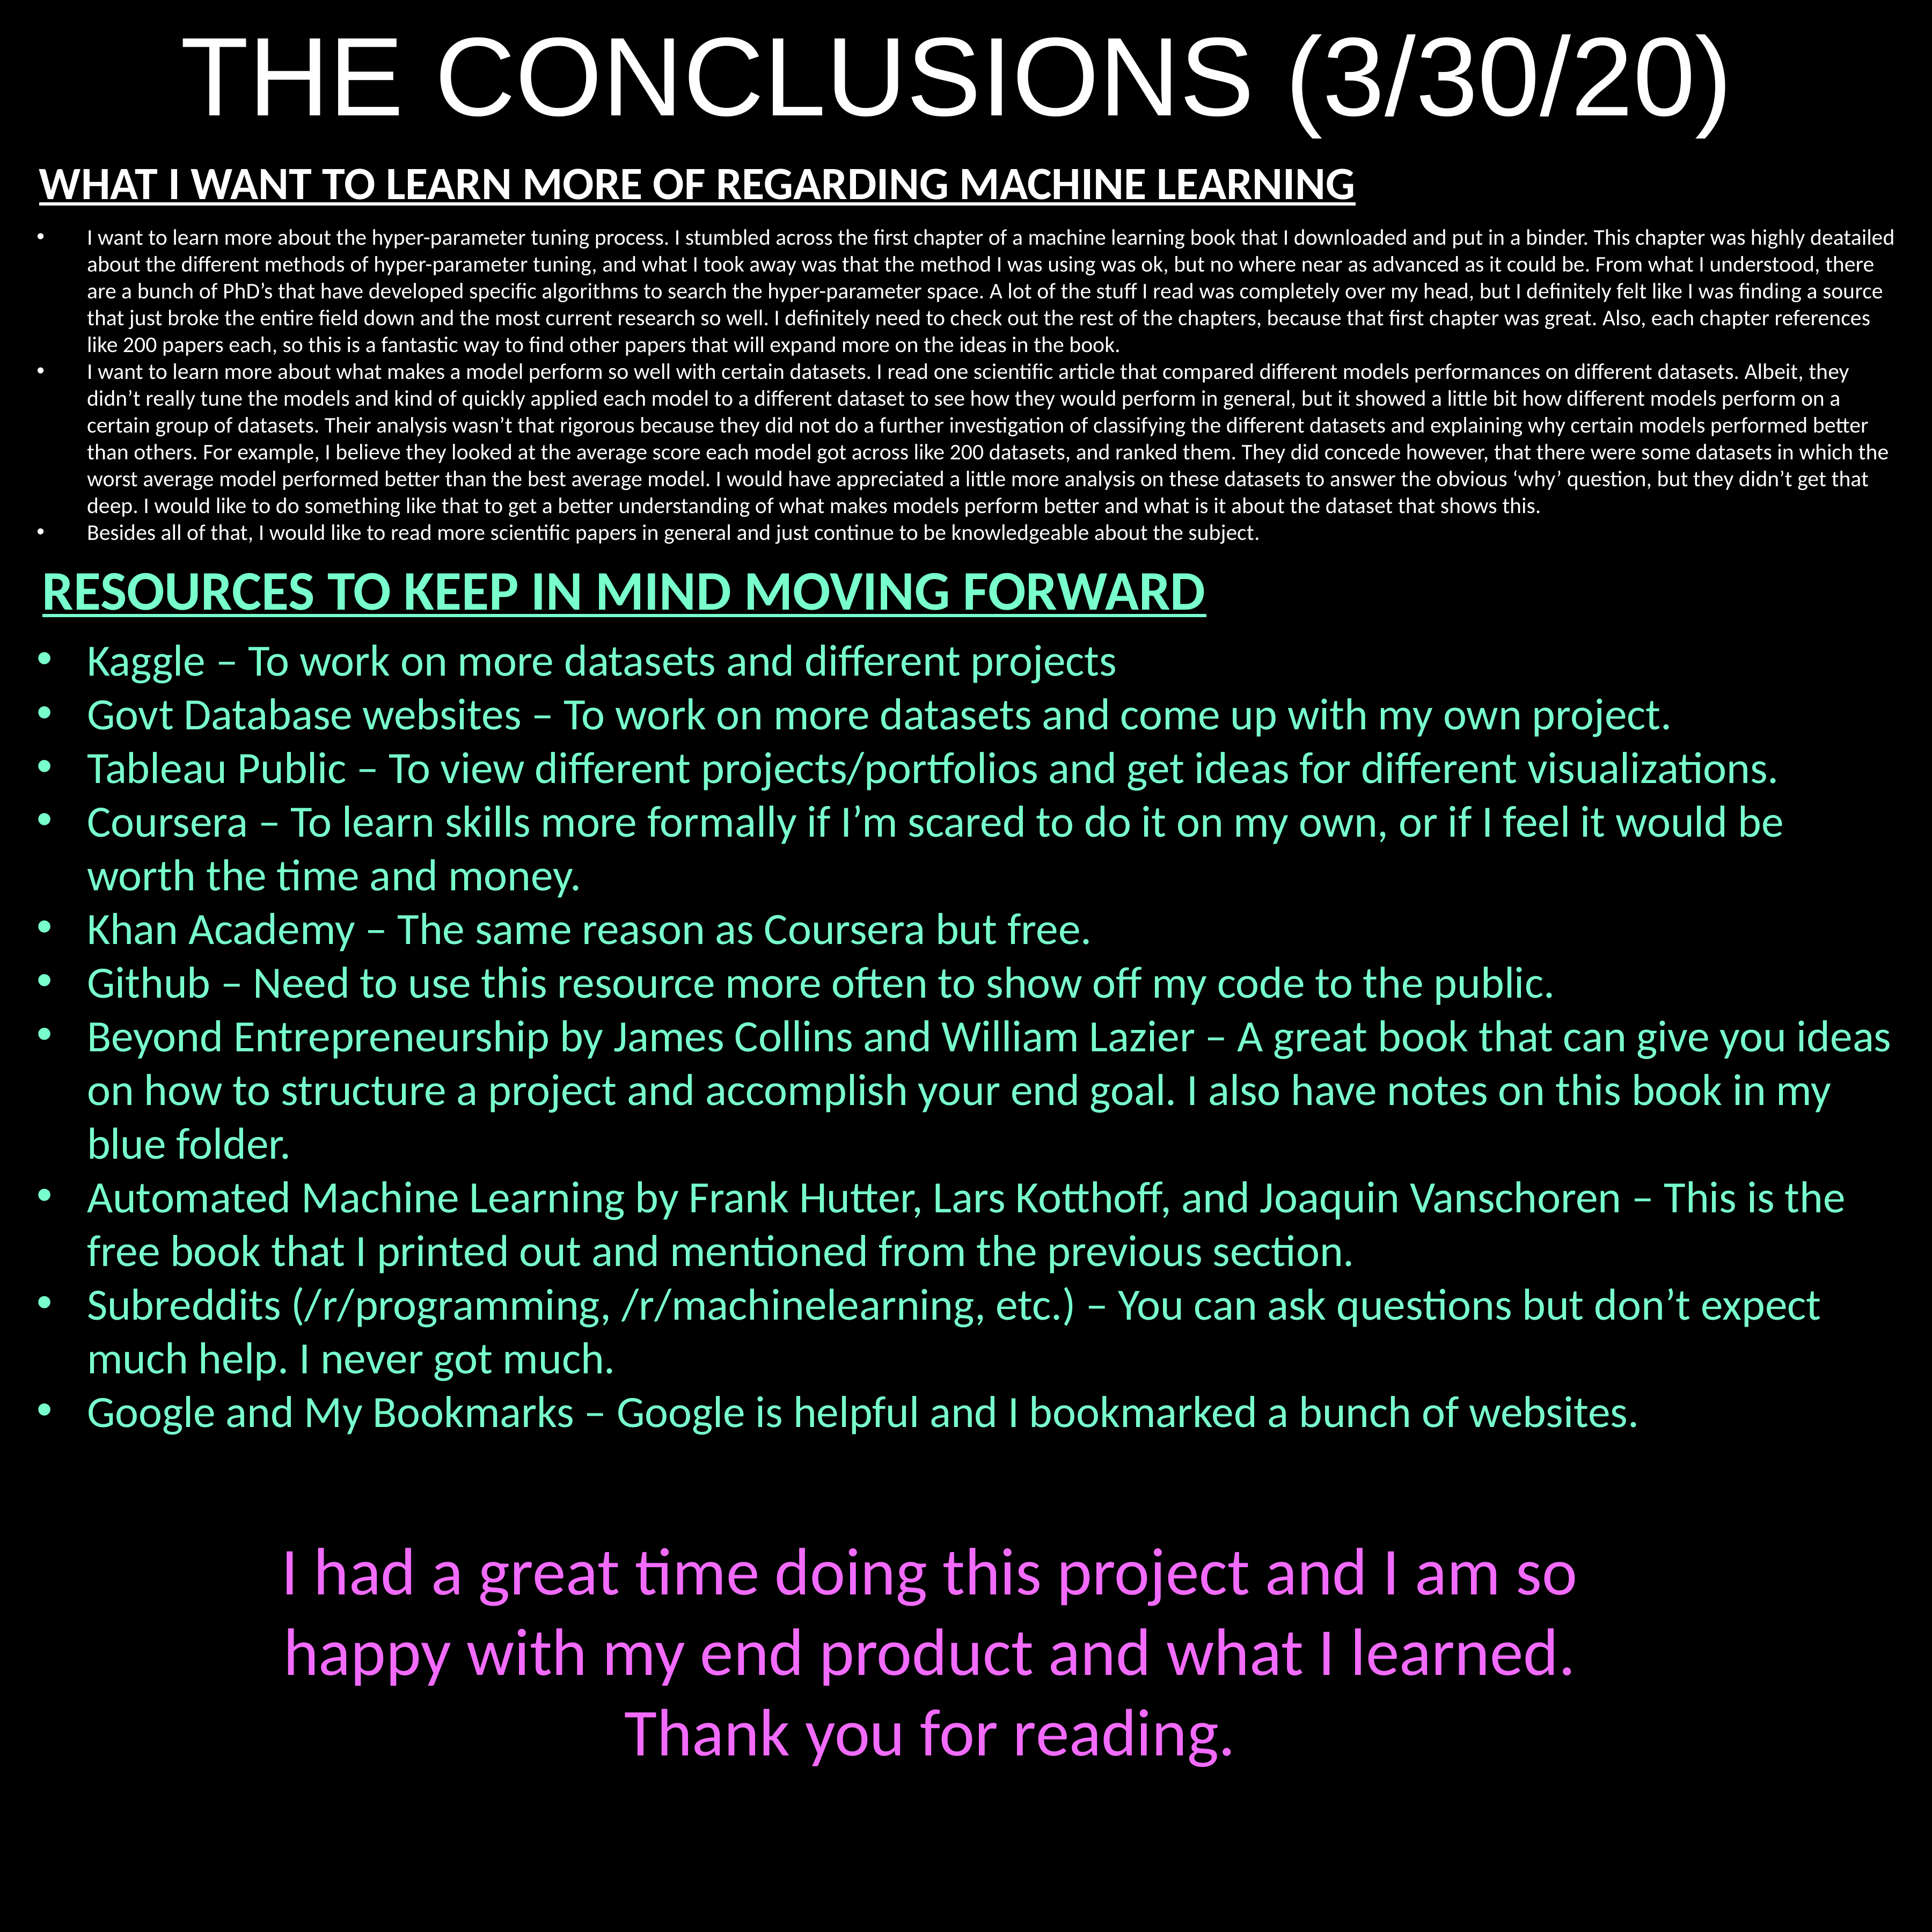

THE CONCLUSIONS (3/30/20)
WHAT I WANT TO LEARN MORE OF REGARDING MACHINE LEARNING
I want to learn more about the hyper-parameter tuning process. I stumbled across the first chapter of a machine learning book that I downloaded and put in a binder. This chapter was highly deatailed about the different methods of hyper-parameter tuning, and what I took away was that the method I was using was ok, but no where near as advanced as it could be. From what I understood, there are a bunch of PhD’s that have developed specific algorithms to search the hyper-parameter space. A lot of the stuff I read was completely over my head, but I definitely felt like I was finding a source that just broke the entire field down and the most current research so well. I definitely need to check out the rest of the chapters, because that first chapter was great. Also, each chapter references like 200 papers each, so this is a fantastic way to find other papers that will expand more on the ideas in the book.
I want to learn more about what makes a model perform so well with certain datasets. I read one scientific article that compared different models performances on different datasets. Albeit, they didn’t really tune the models and kind of quickly applied each model to a different dataset to see how they would perform in general, but it showed a little bit how different models perform on a certain group of datasets. Their analysis wasn’t that rigorous because they did not do a further investigation of classifying the different datasets and explaining why certain models performed better than others. For example, I believe they looked at the average score each model got across like 200 datasets, and ranked them. They did concede however, that there were some datasets in which the worst average model performed better than the best average model. I would have appreciated a little more analysis on these datasets to answer the obvious ‘why’ question, but they didn’t get that deep. I would like to do something like that to get a better understanding of what makes models perform better and what is it about the dataset that shows this.
Besides all of that, I would like to read more scientific papers in general and just continue to be knowledgeable about the subject.
RESOURCES TO KEEP IN MIND MOVING FORWARD
Kaggle – To work on more datasets and different projects
Govt Database websites – To work on more datasets and come up with my own project.
Tableau Public – To view different projects/portfolios and get ideas for different visualizations.
Coursera – To learn skills more formally if I’m scared to do it on my own, or if I feel it would be worth the time and money.
Khan Academy – The same reason as Coursera but free.
Github – Need to use this resource more often to show off my code to the public.
Beyond Entrepreneurship by James Collins and William Lazier – A great book that can give you ideas on how to structure a project and accomplish your end goal. I also have notes on this book in my blue folder.
Automated Machine Learning by Frank Hutter, Lars Kotthoff, and Joaquin Vanschoren – This is the free book that I printed out and mentioned from the previous section.
Subreddits (/r/programming, /r/machinelearning, etc.) – You can ask questions but don’t expect much help. I never got much.
Google and My Bookmarks – Google is helpful and I bookmarked a bunch of websites.
I had a great time doing this project and I am so happy with my end product and what I learned.
Thank you for reading.